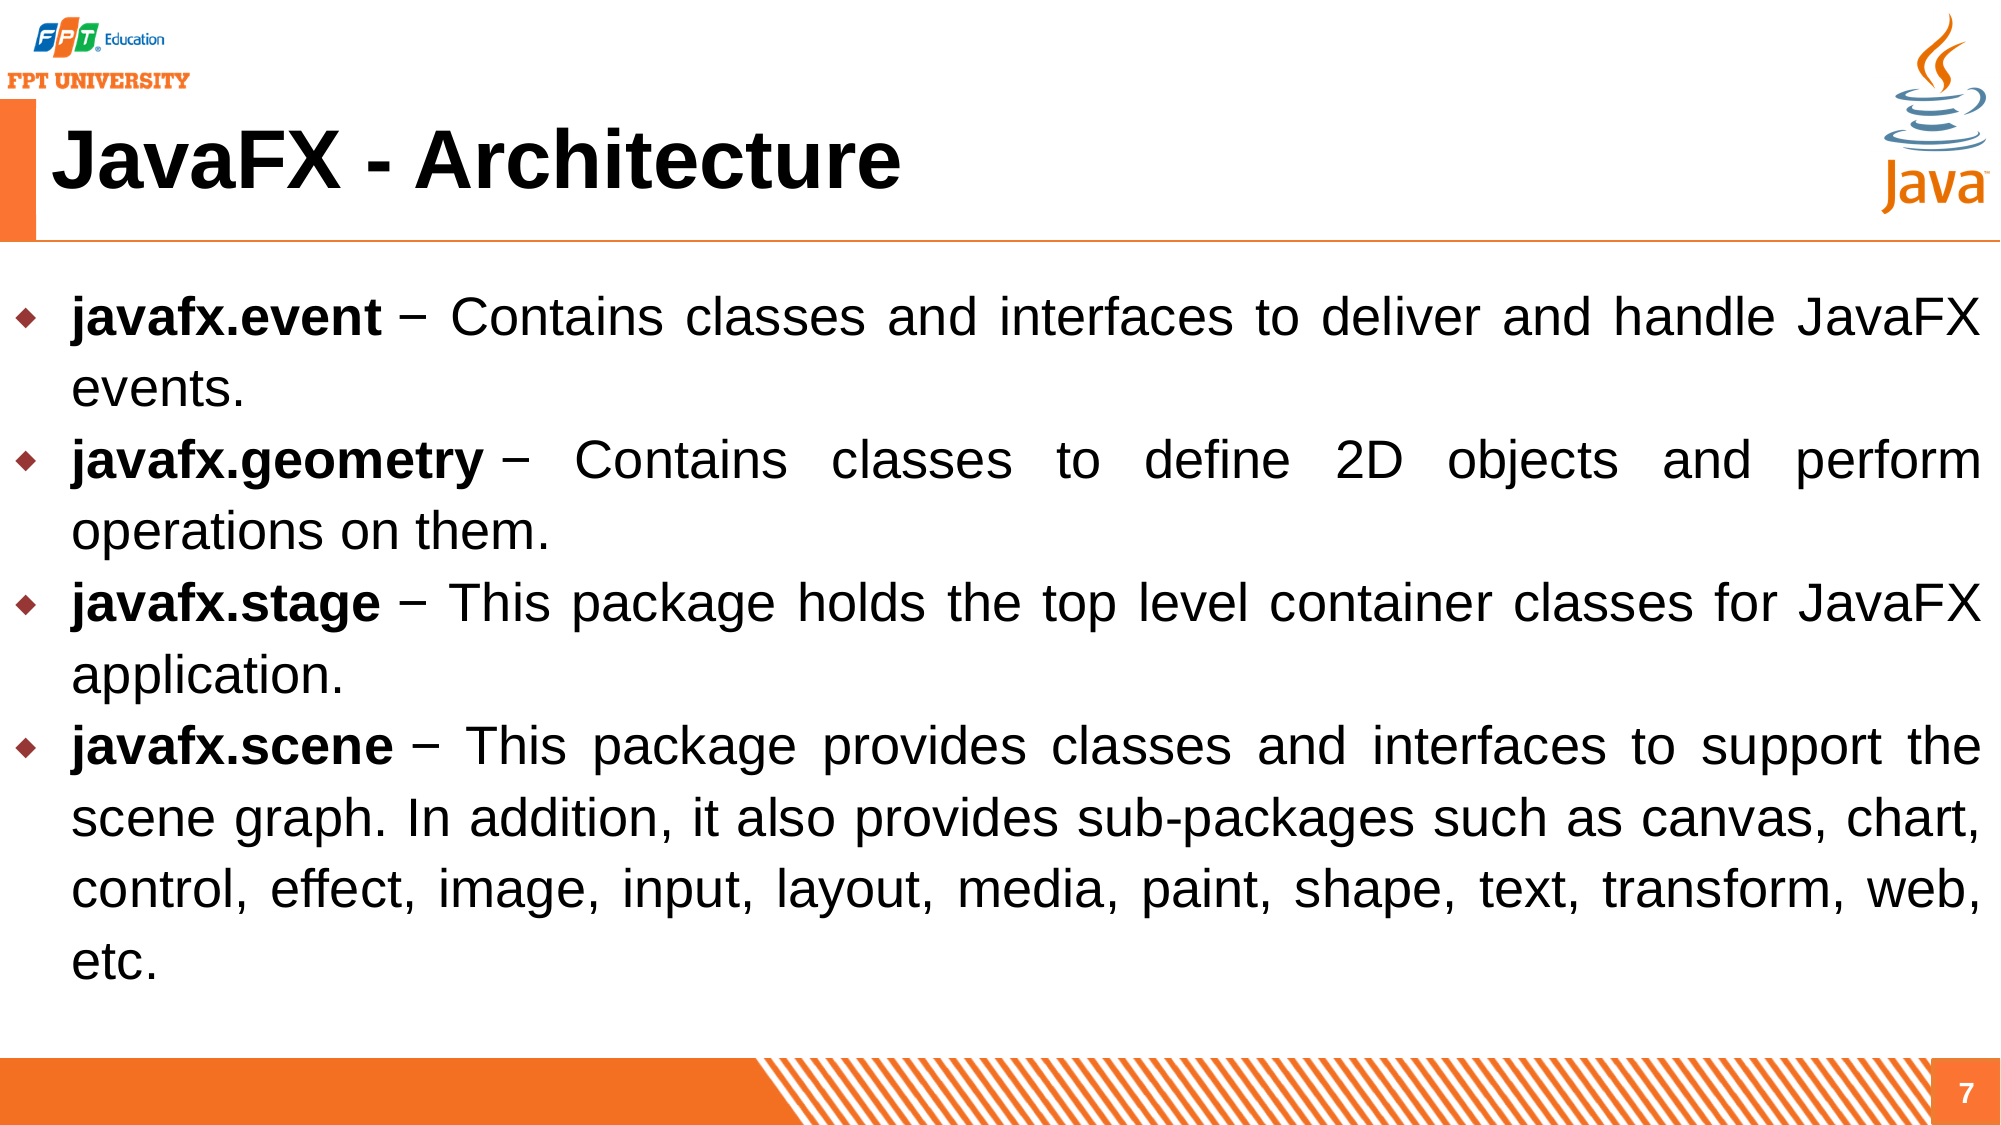

# JavaFX - Architecture
javafx.event − Contains classes and interfaces to deliver and handle JavaFX events.
javafx.geometry − Contains classes to define 2D objects and perform operations on them.
javafx.stage − This package holds the top level container classes for JavaFX application.
javafx.scene − This package provides classes and interfaces to support the scene graph. In addition, it also provides sub-packages such as canvas, chart, control, effect, image, input, layout, media, paint, shape, text, transform, web, etc.
7